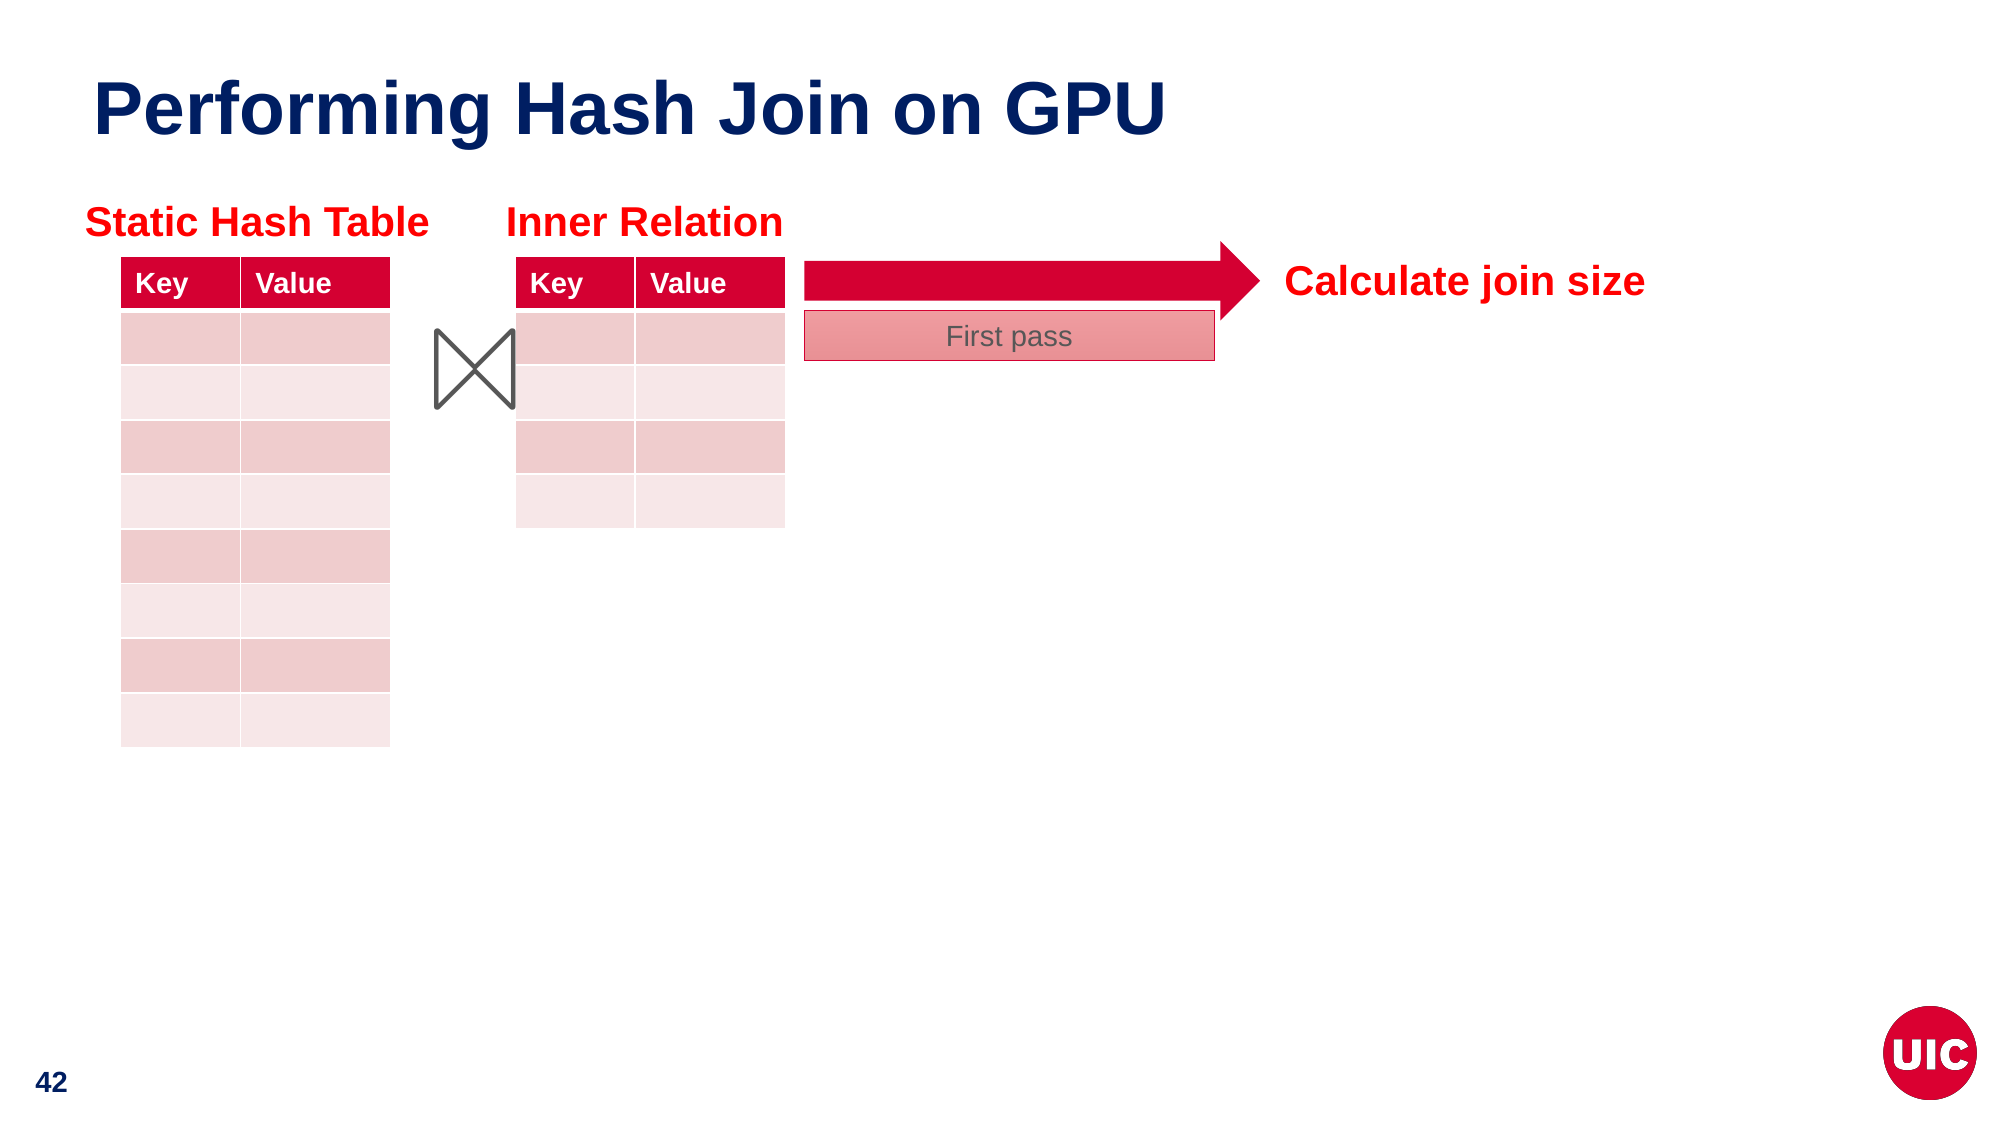

# Performing Hash Join on GPU
Static Hash Table
Inner Relation

Calculate join size
| Key | Value |
| --- | --- |
|  |  |
|  |  |
|  |  |
|  |  |
|  |  |
|  |  |
|  |  |
|  |  |
| Key | Value |
| --- | --- |
|  |  |
|  |  |
|  |  |
|  |  |
⨝
First pass